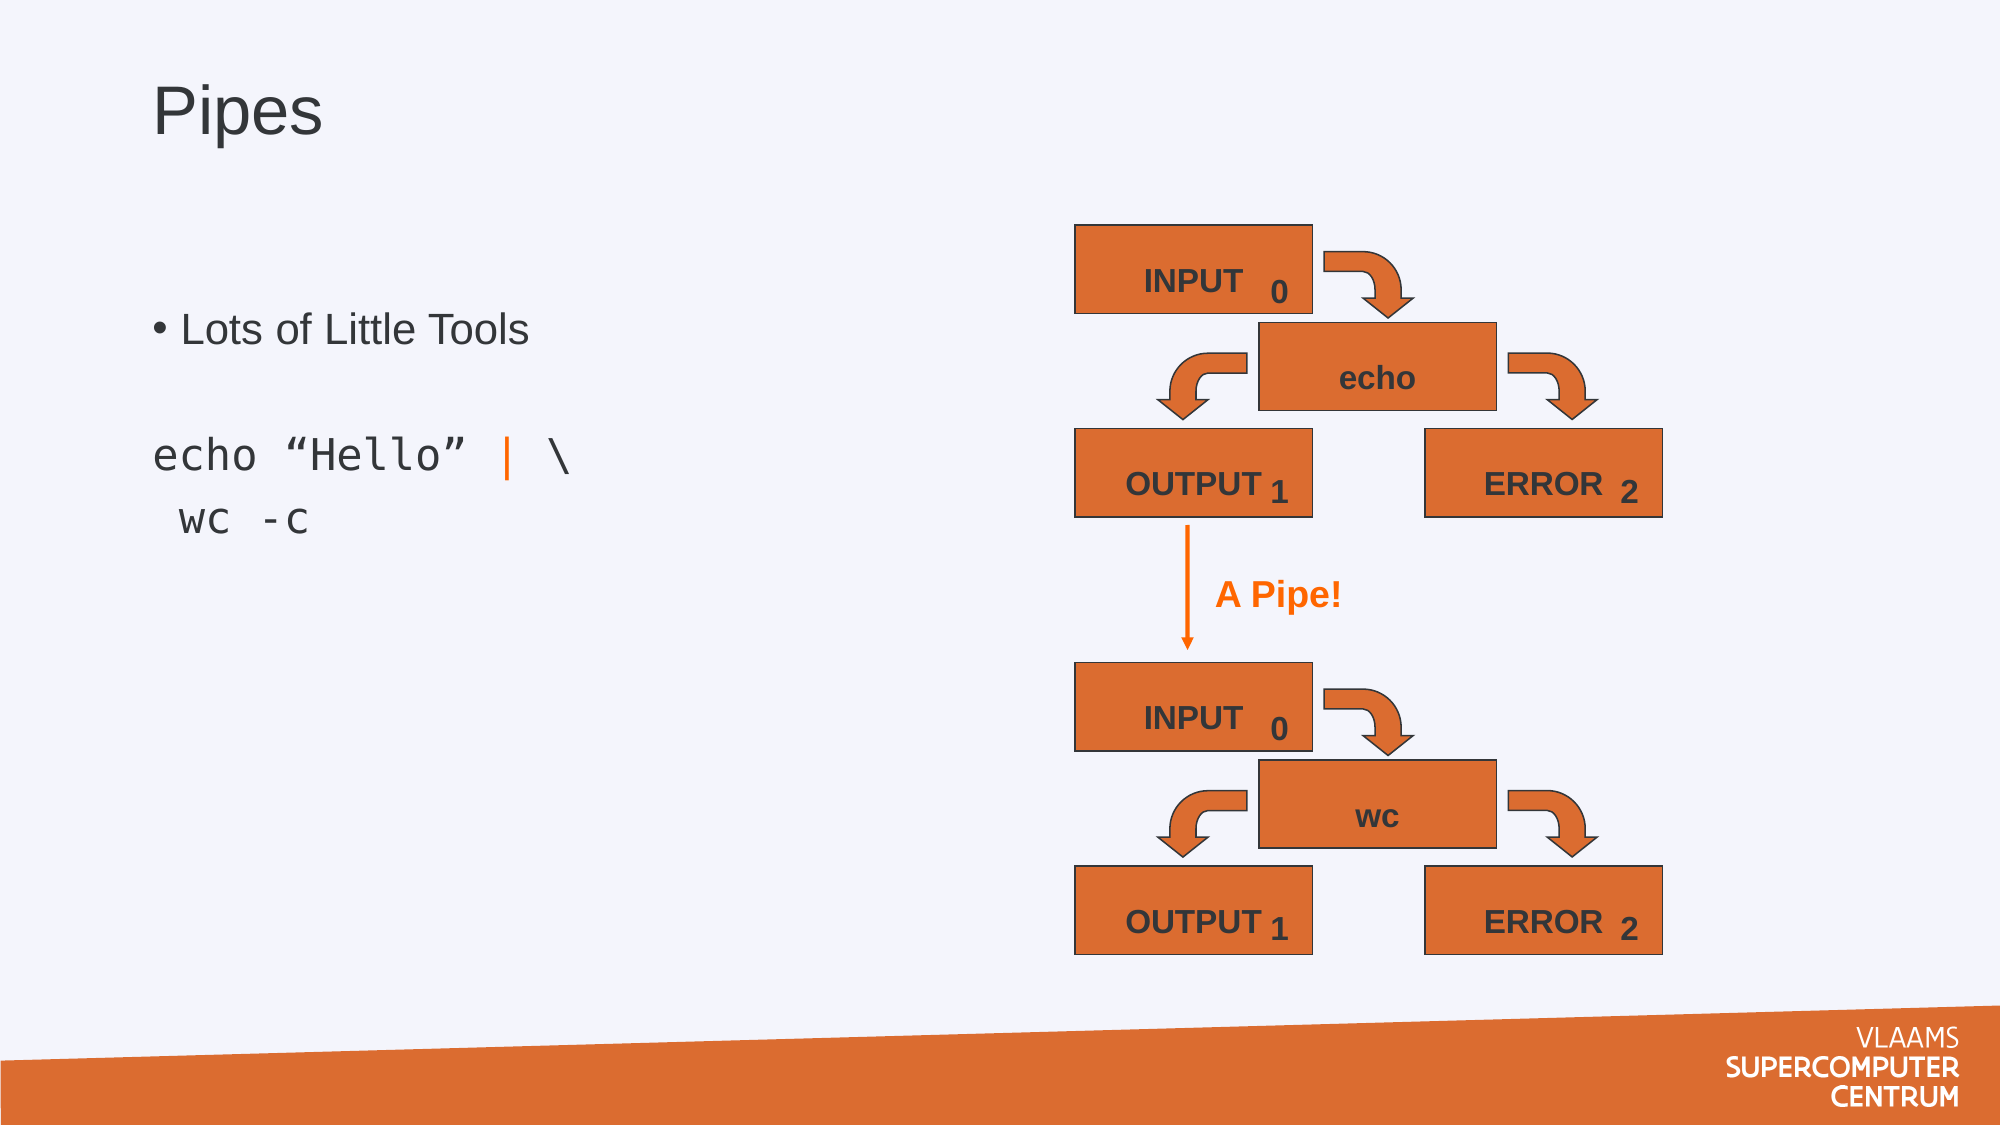

# Pipes

INPUT

0

echo

OUTPUT

ERROR
1
2
Lots of Little Tools

echo “Hello” | \
 wc -c

A Pipe!

INPUT

0

wc

OUTPUT

ERROR
1
2